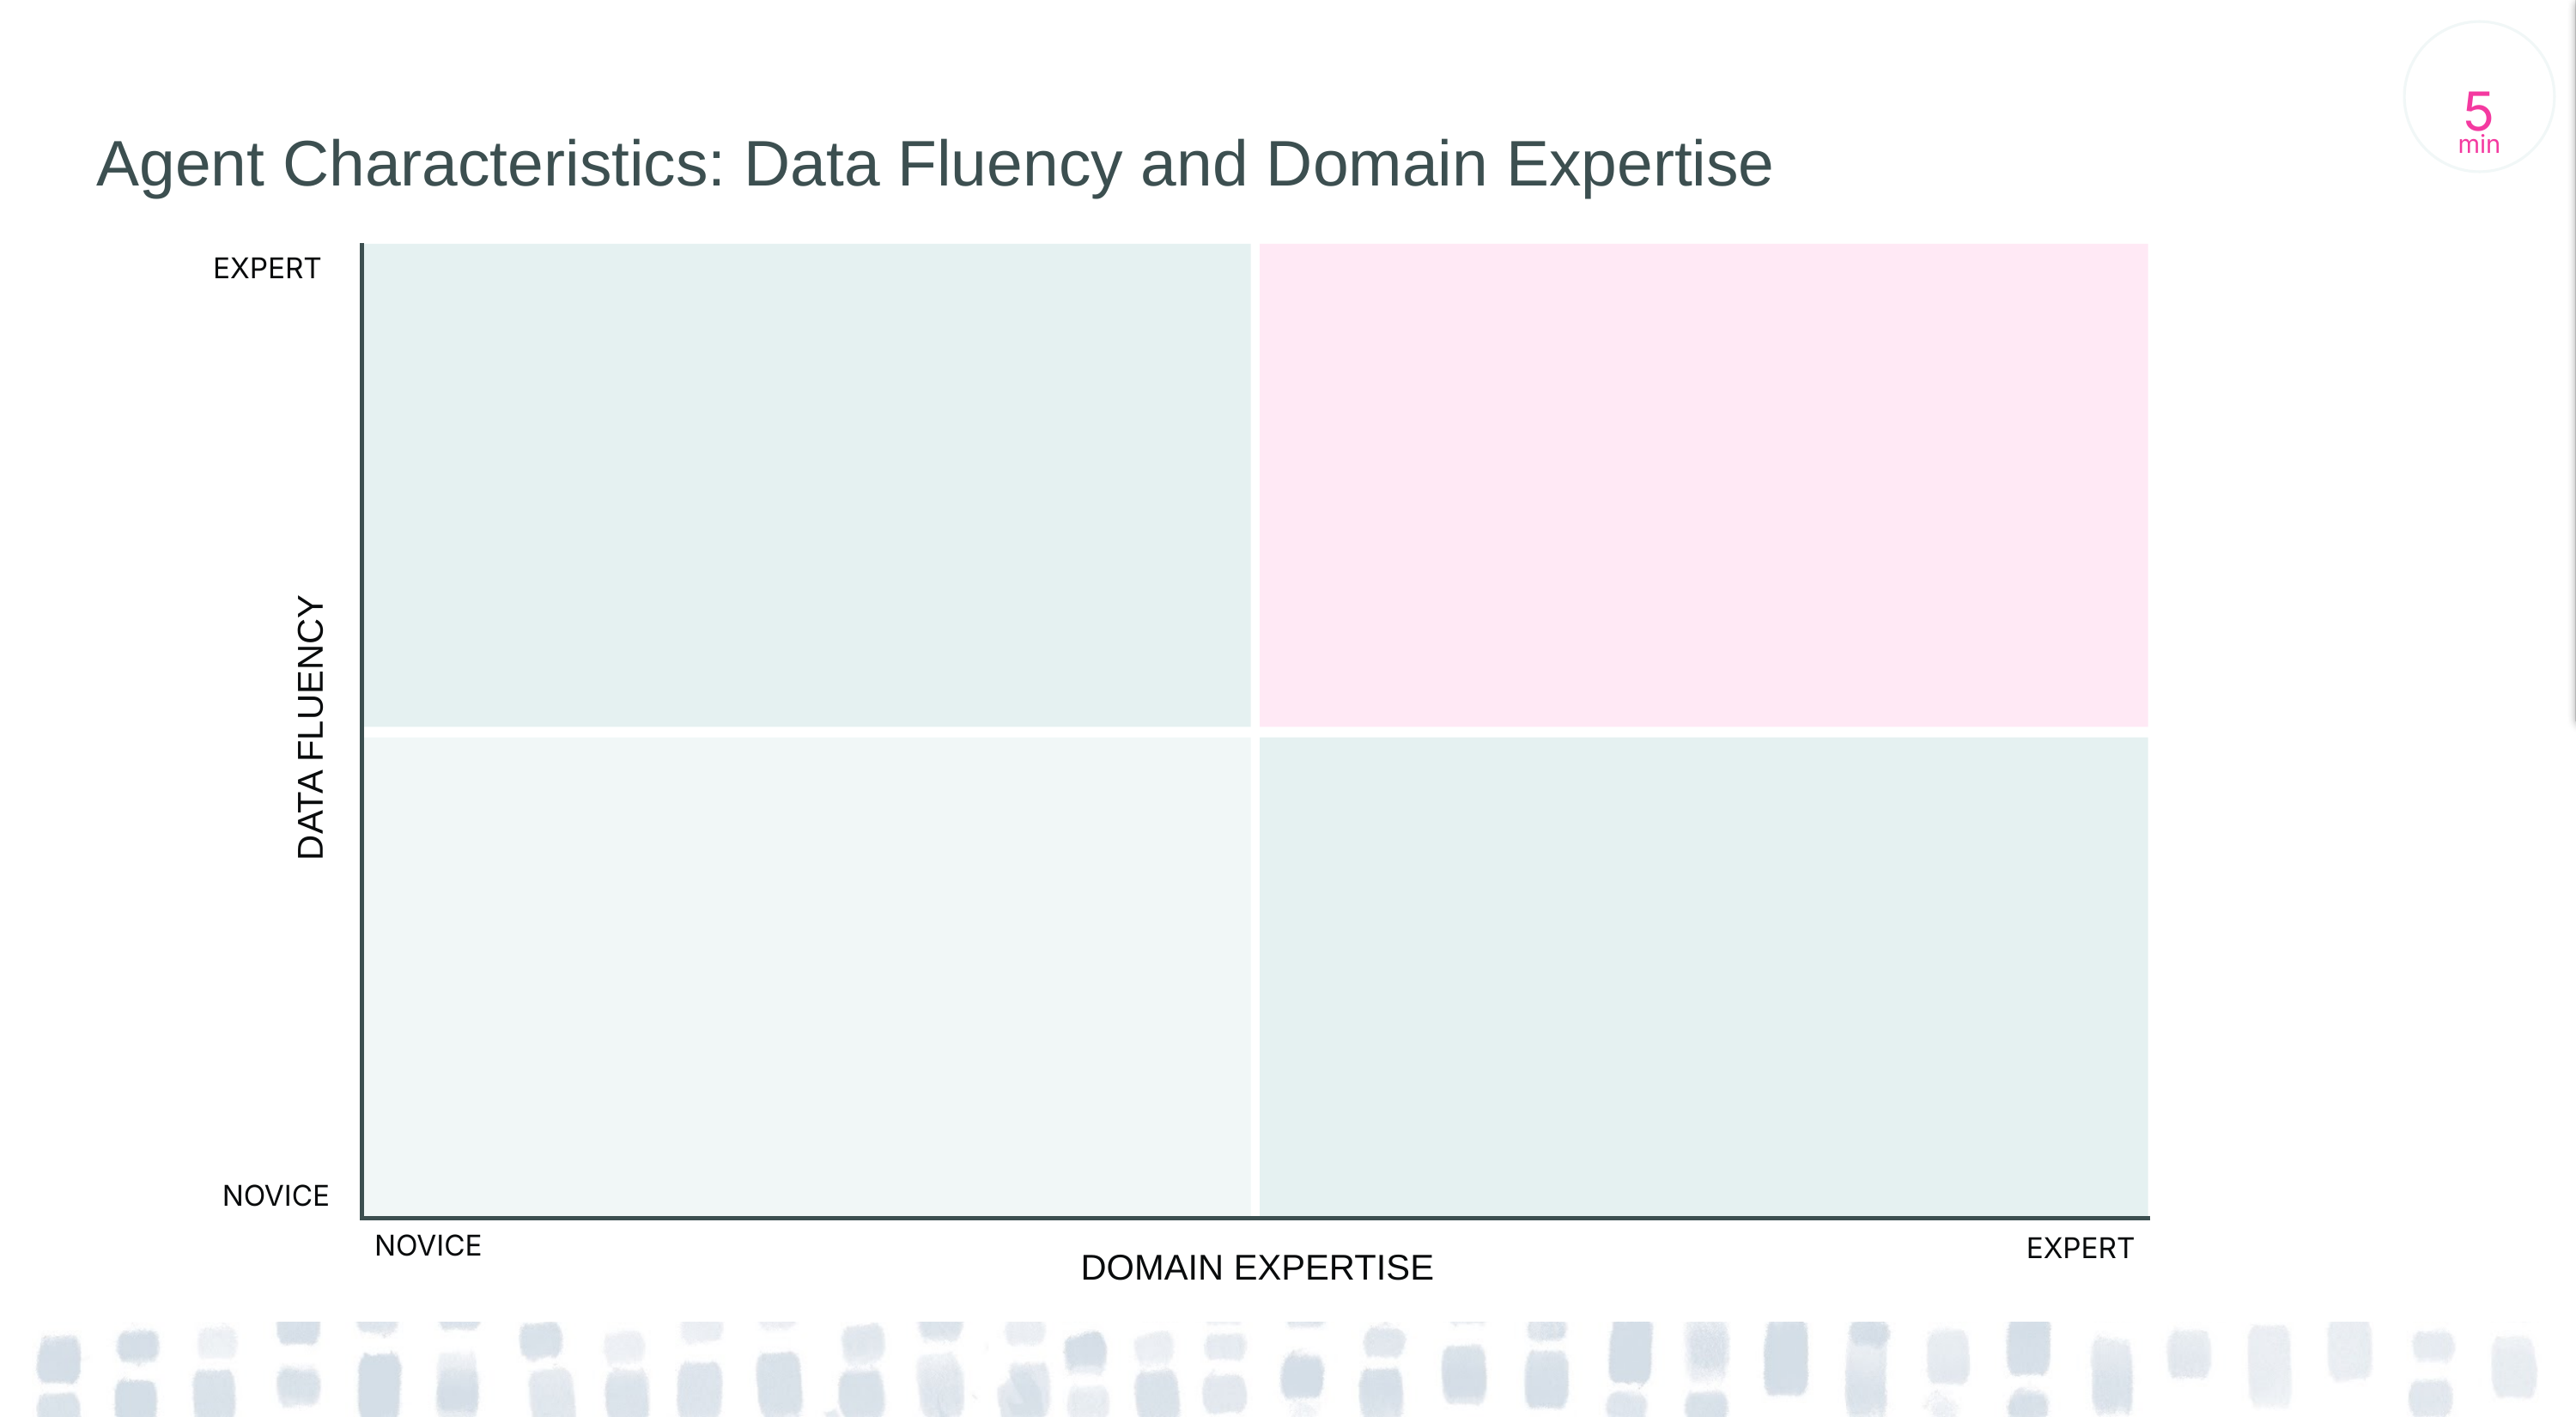

Facilitator’s note

Use this slide to discuss the backgrounds of your agents.

Skip if you’ve already done this, or are going to go through Align on Agents.

Delete this note once you’re done with it.

5
min
# Agent Characteristics: Data Fluency and Domain Expertise
EXPERT

DATA FLUENCY

NOVICE
NOVICE
EXPERT
DOMAIN EXPERTISE